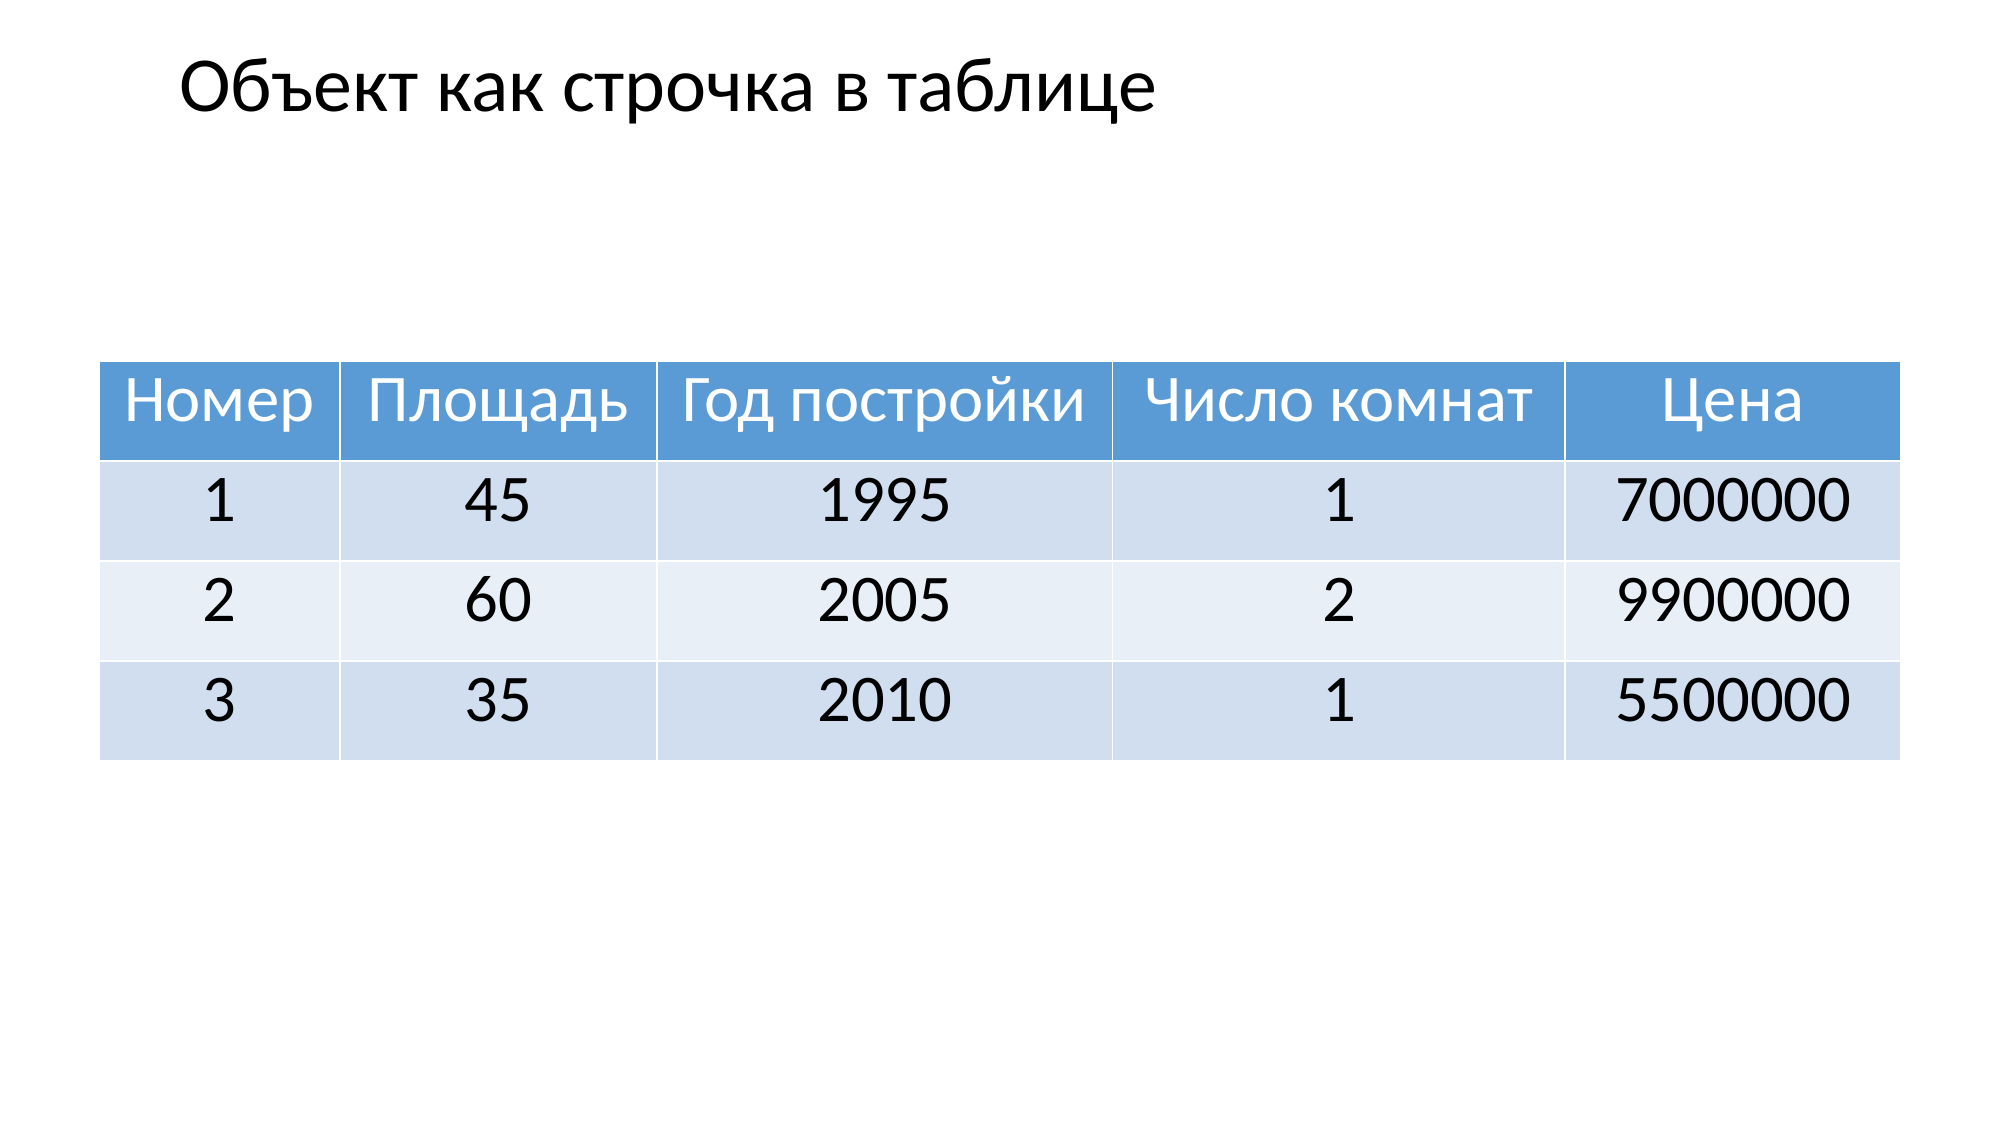

# Объект как строчка в таблице
| Номер | Площадь | Год постройки | Число комнат | Цена |
| --- | --- | --- | --- | --- |
| 1 | 45 | 1995 | 1 | 7000000 |
| 2 | 60 | 2005 | 2 | 9900000 |
| 3 | 35 | 2010 | 1 | 5500000 |